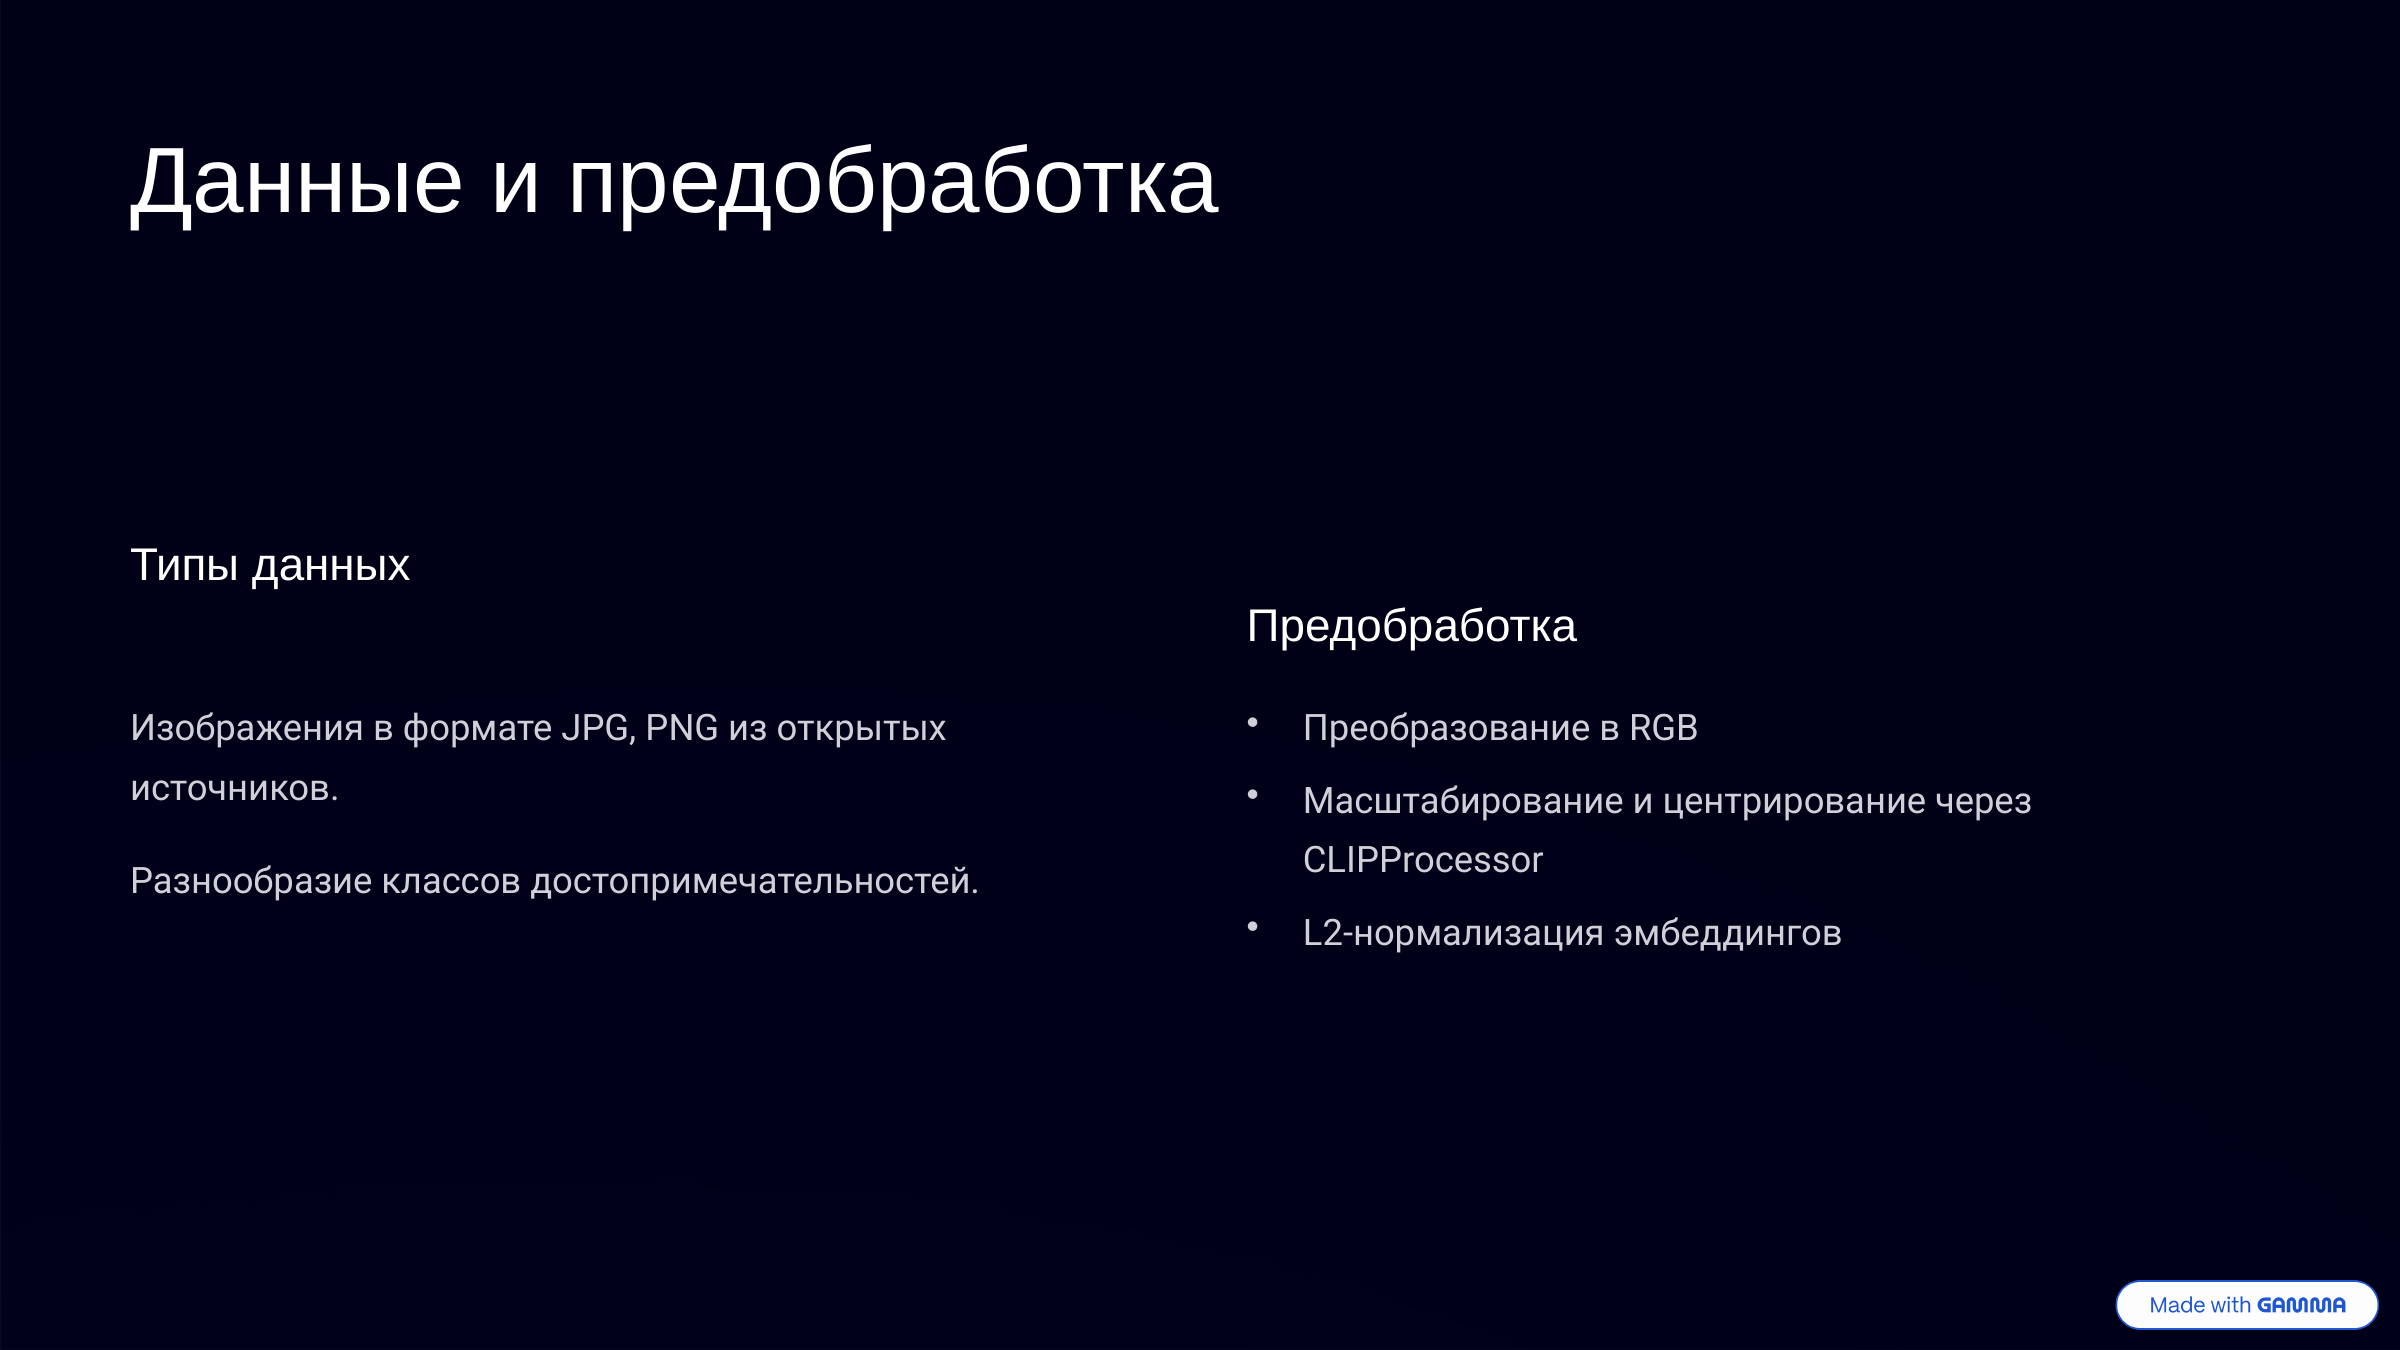

Данные и предобработка
Типы данных
Предобработка
Изображения в формате JPG, PNG из открытых источников.
Преобразование в RGB
Масштабирование и центрирование через CLIPProcessor
Разнообразие классов достопримечательностей.
L2-нормализация эмбеддингов